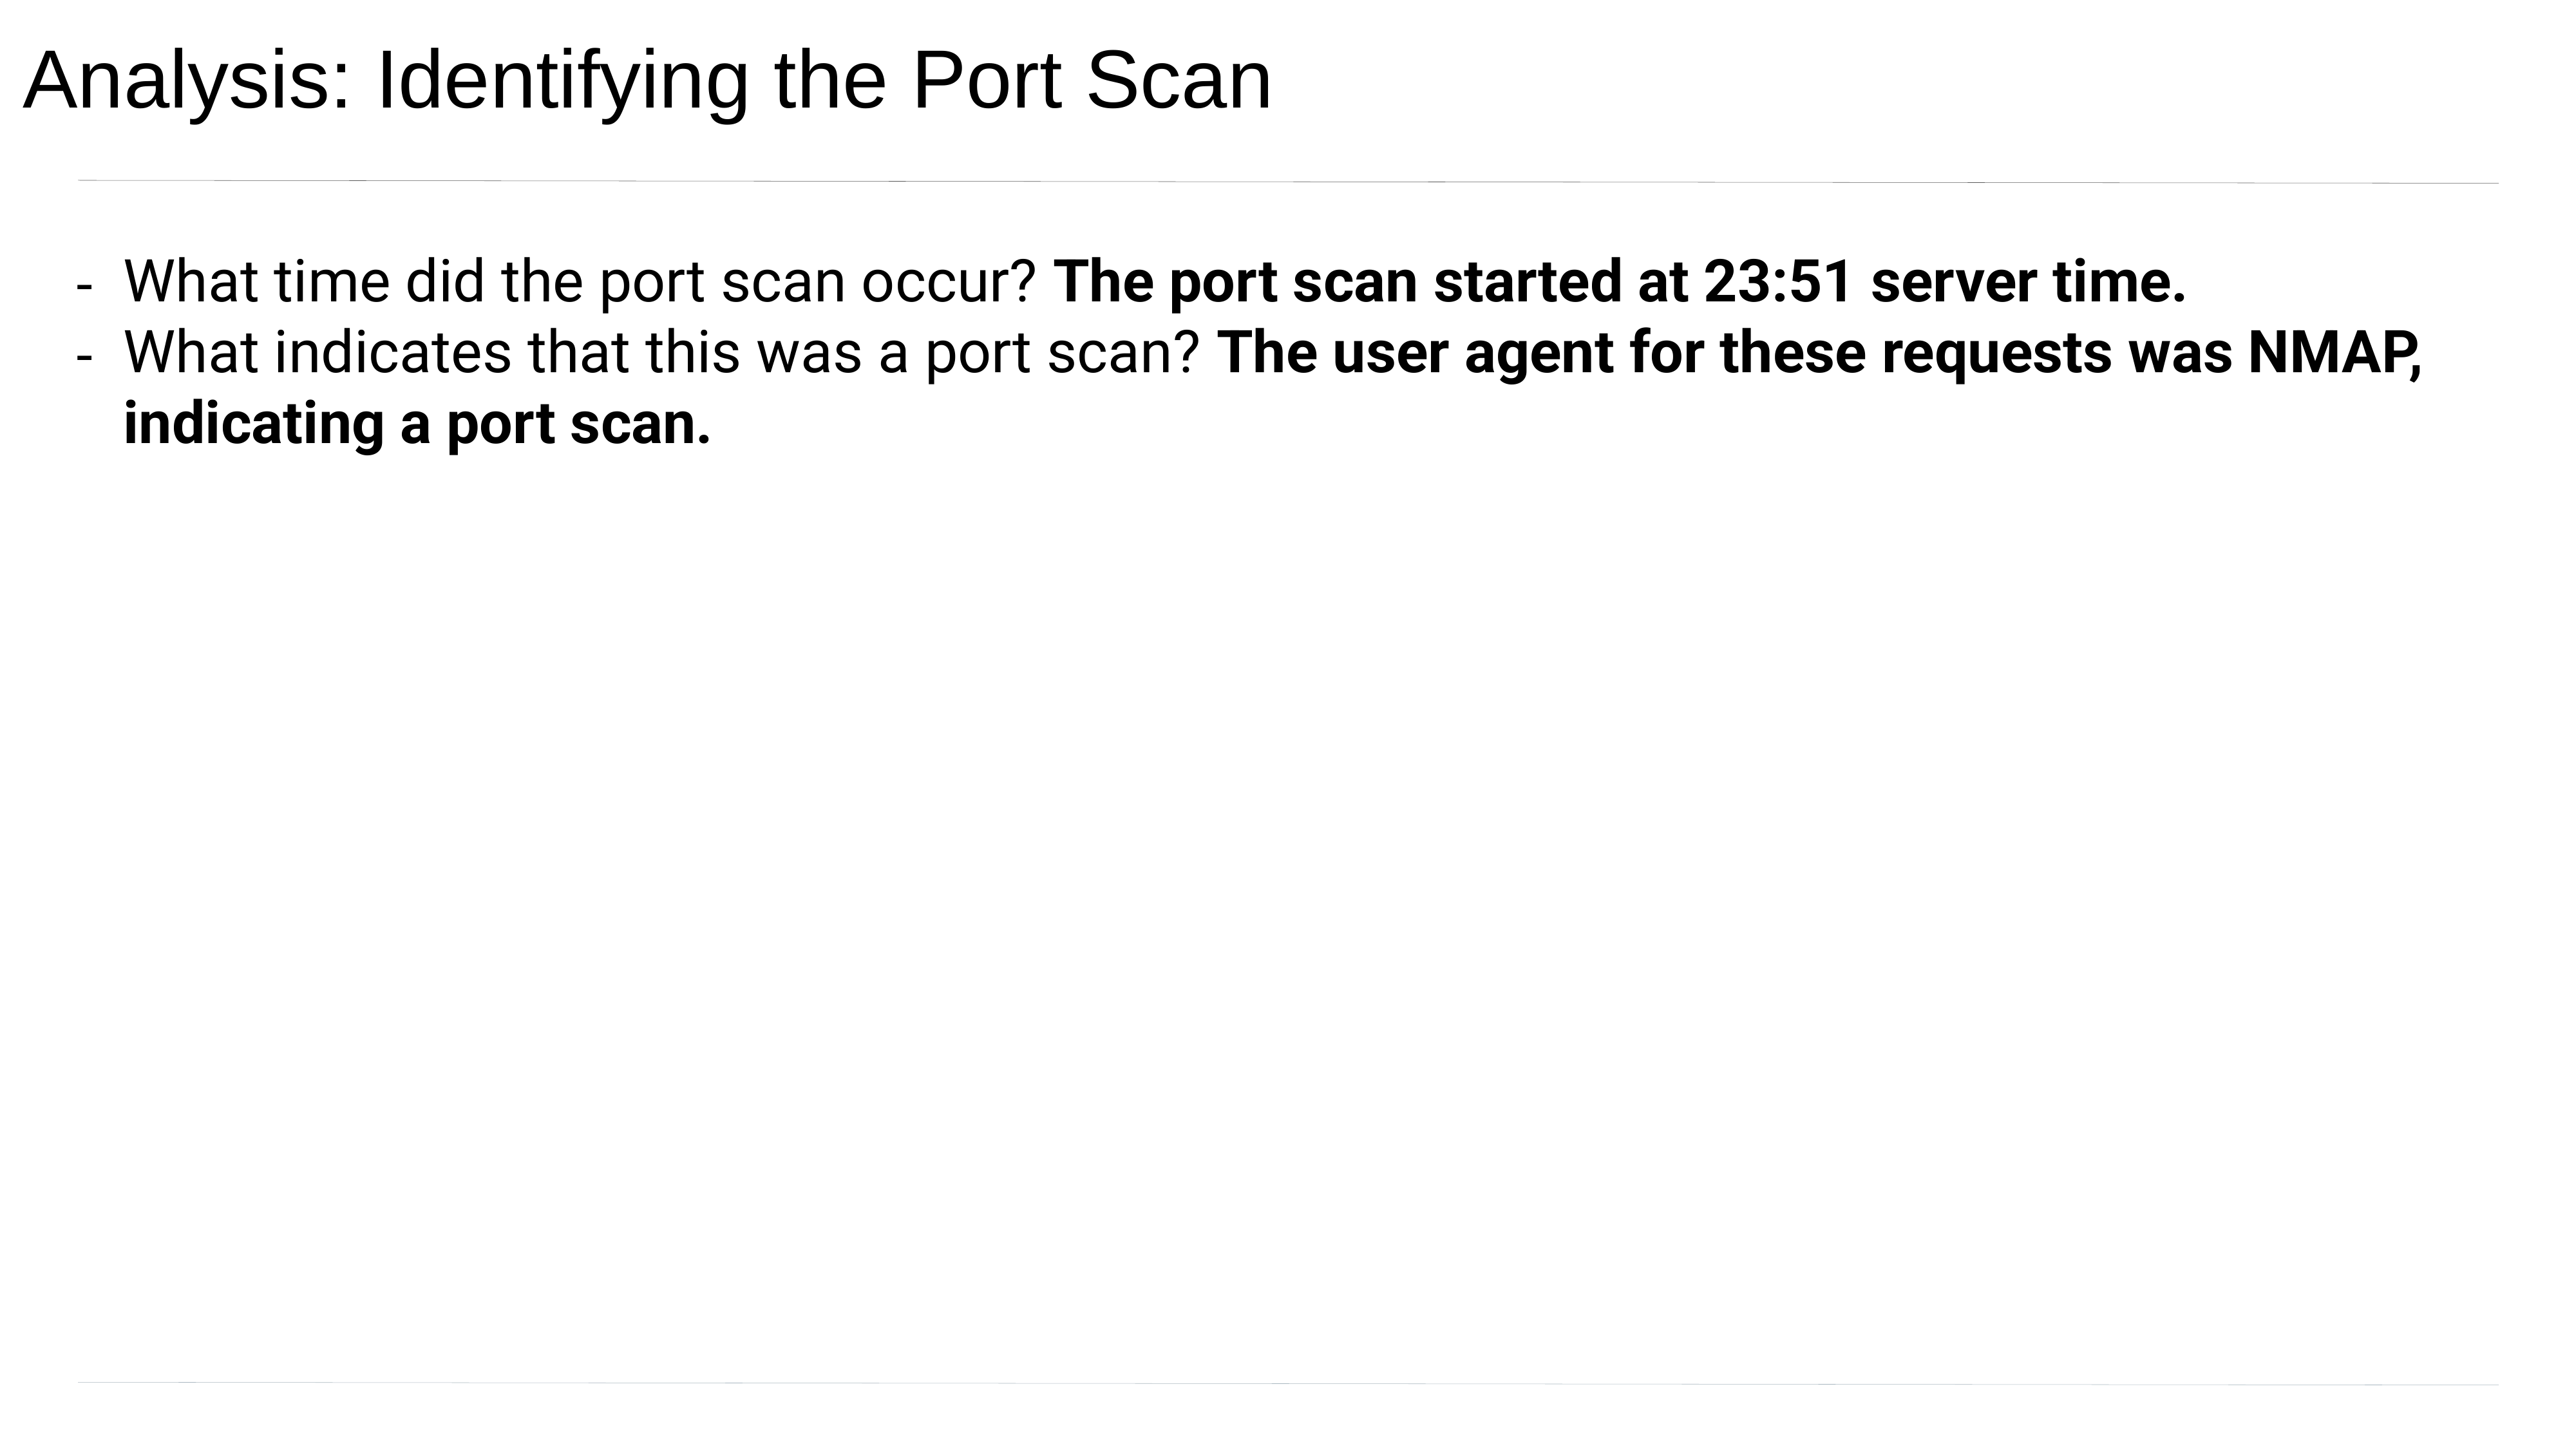

# Analysis: Identifying the Port Scan
What time did the port scan occur? The port scan started at 23:51 server time.
What indicates that this was a port scan? The user agent for these requests was NMAP, indicating a port scan.
12